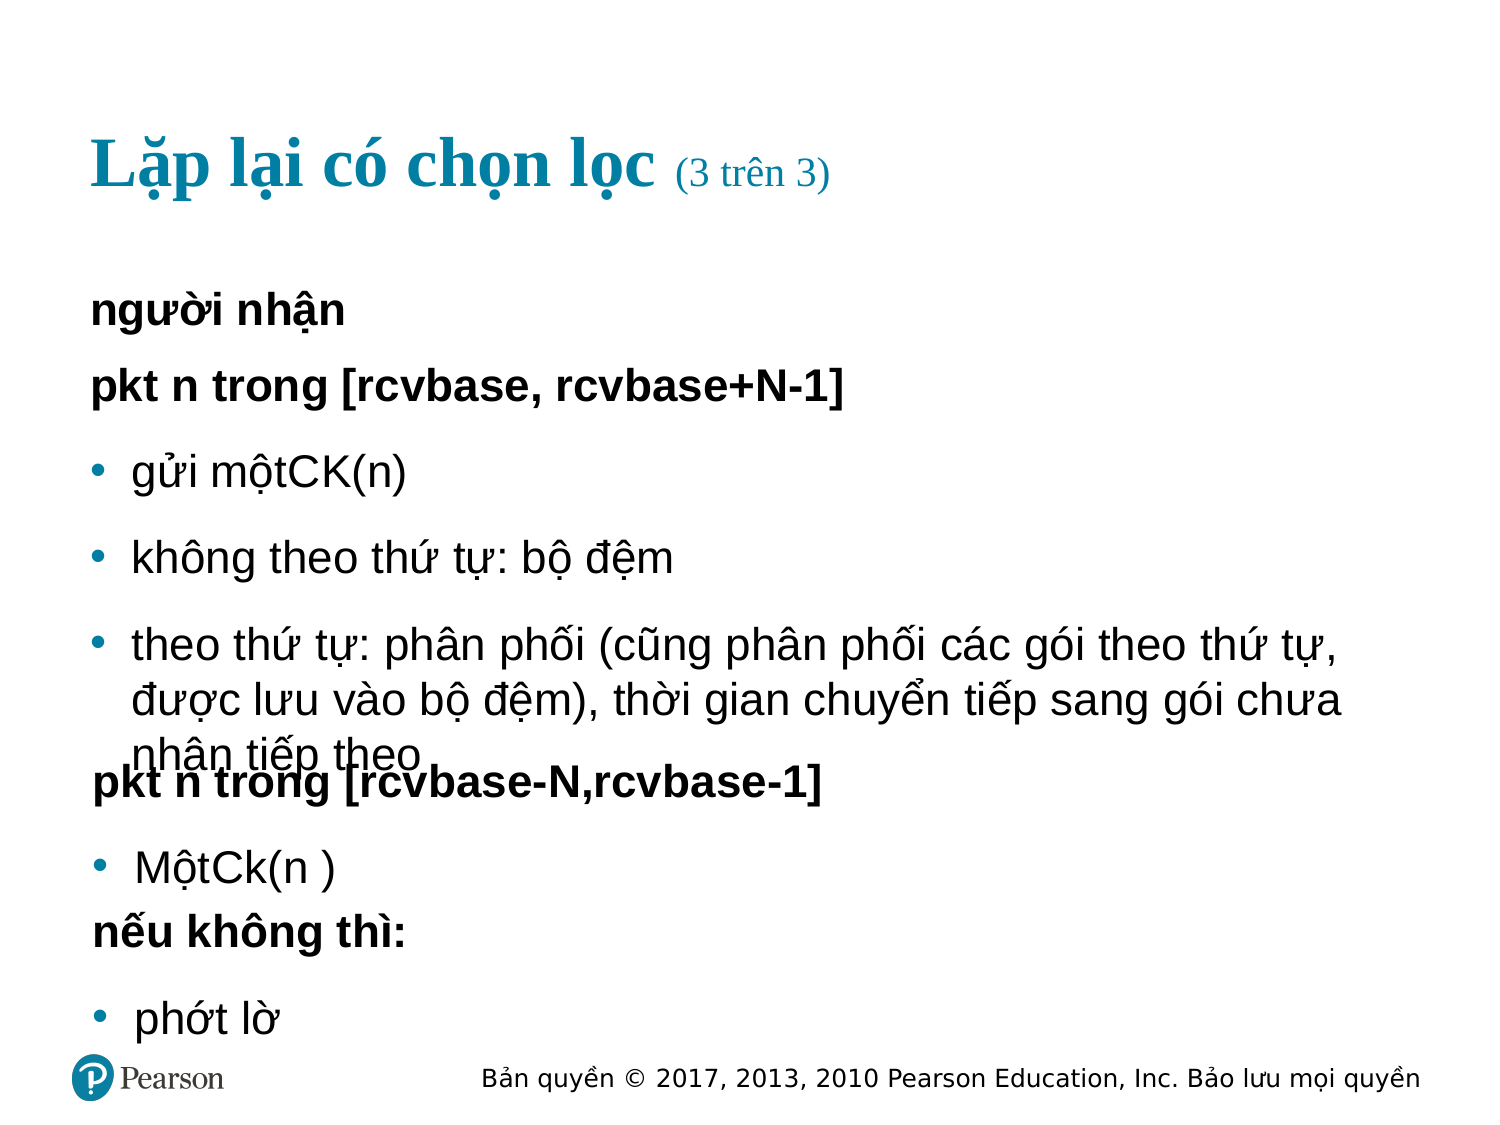

# Lặp lại có chọn lọc (3 trên 3)
người nhận
pkt n trong [rcvbase, rcvbase+N-1]
gửi một C K(n)
không theo thứ tự: bộ đệm
theo thứ tự: phân phối (cũng phân phối các gói theo thứ tự, được lưu vào bộ đệm), thời gian chuyển tiếp sang gói chưa nhận tiếp theo
pkt n trong [rcvbase-N,rcvbase-1]
Một C k(n )
nếu không thì:
phớt lờ